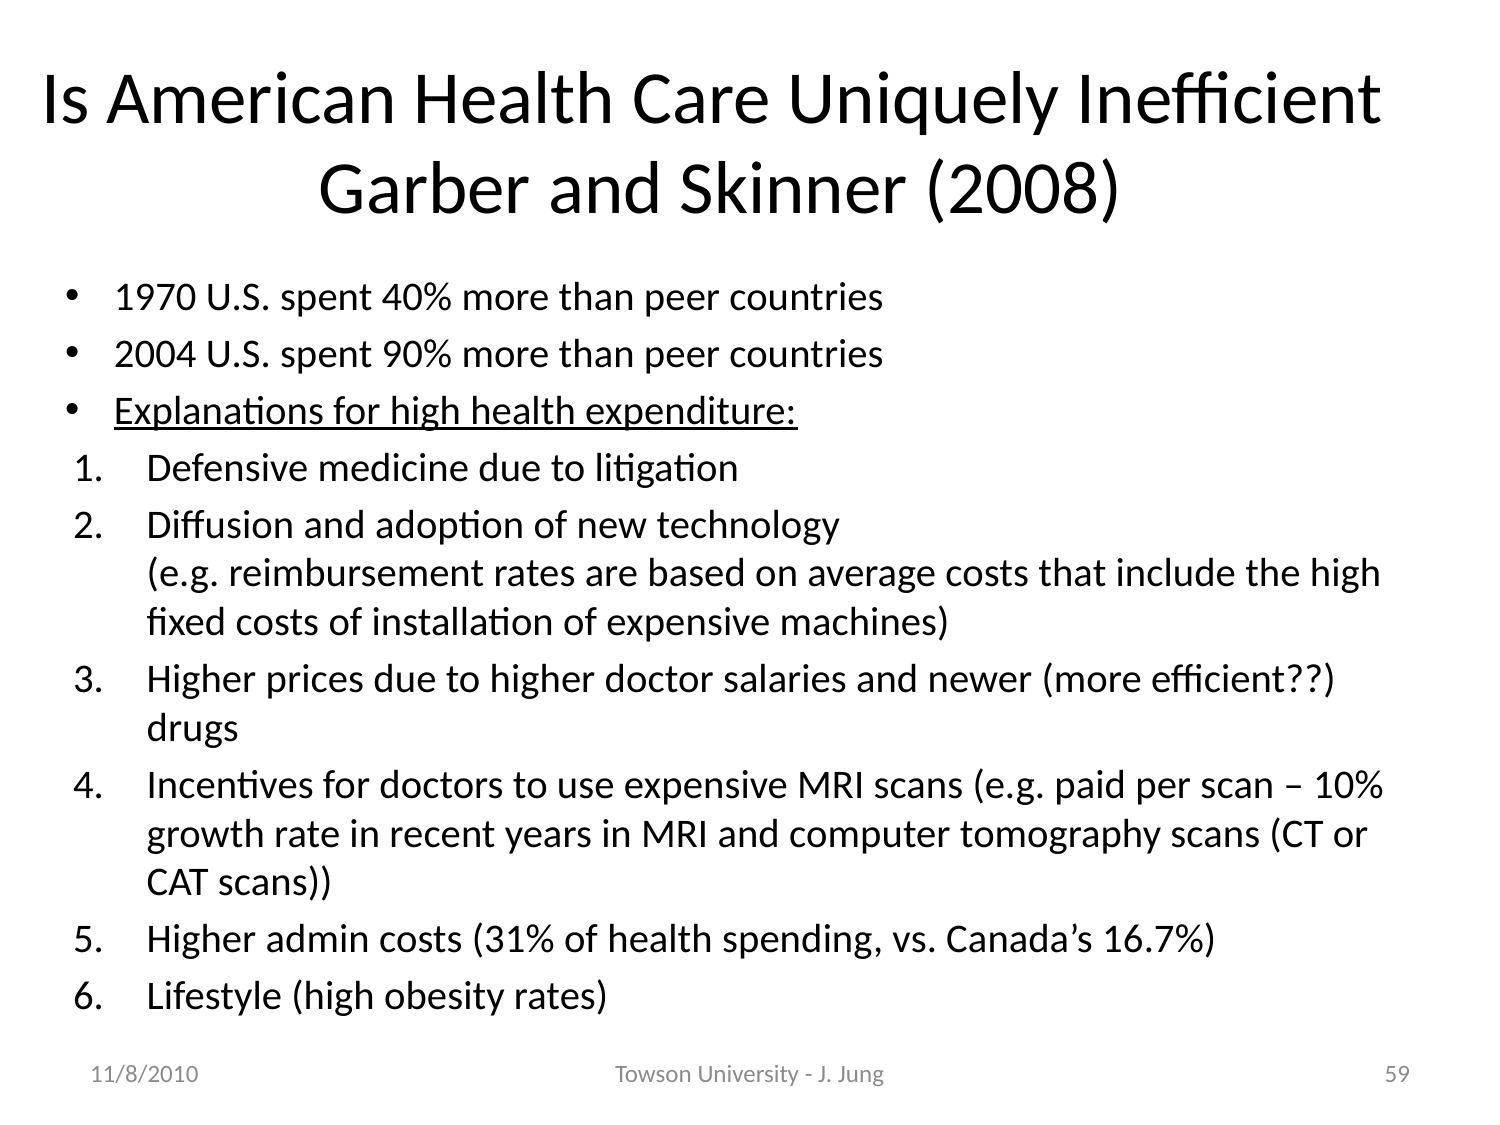

# Is American Health Care Uniquely Inefficient Garber and Skinner (2008)
1970 U.S. spent 40% more than peer countries
2004 U.S. spent 90% more than peer countries
Explanations for high health expenditure:
Defensive medicine due to litigation
Diffusion and adoption of new technology
(e.g. reimbursement rates are based on average costs that include the high fixed costs of installation of expensive machines)
Higher prices due to higher doctor salaries and newer (more efficient??) drugs
Incentives for doctors to use expensive MRI scans (e.g. paid per scan – 10% growth rate in recent years in MRI and computer tomography scans (CT or CAT scans))
Higher admin costs (31% of health spending, vs. Canada’s 16.7%)
Lifestyle (high obesity rates)
11/8/2010
Towson University - J. Jung
59